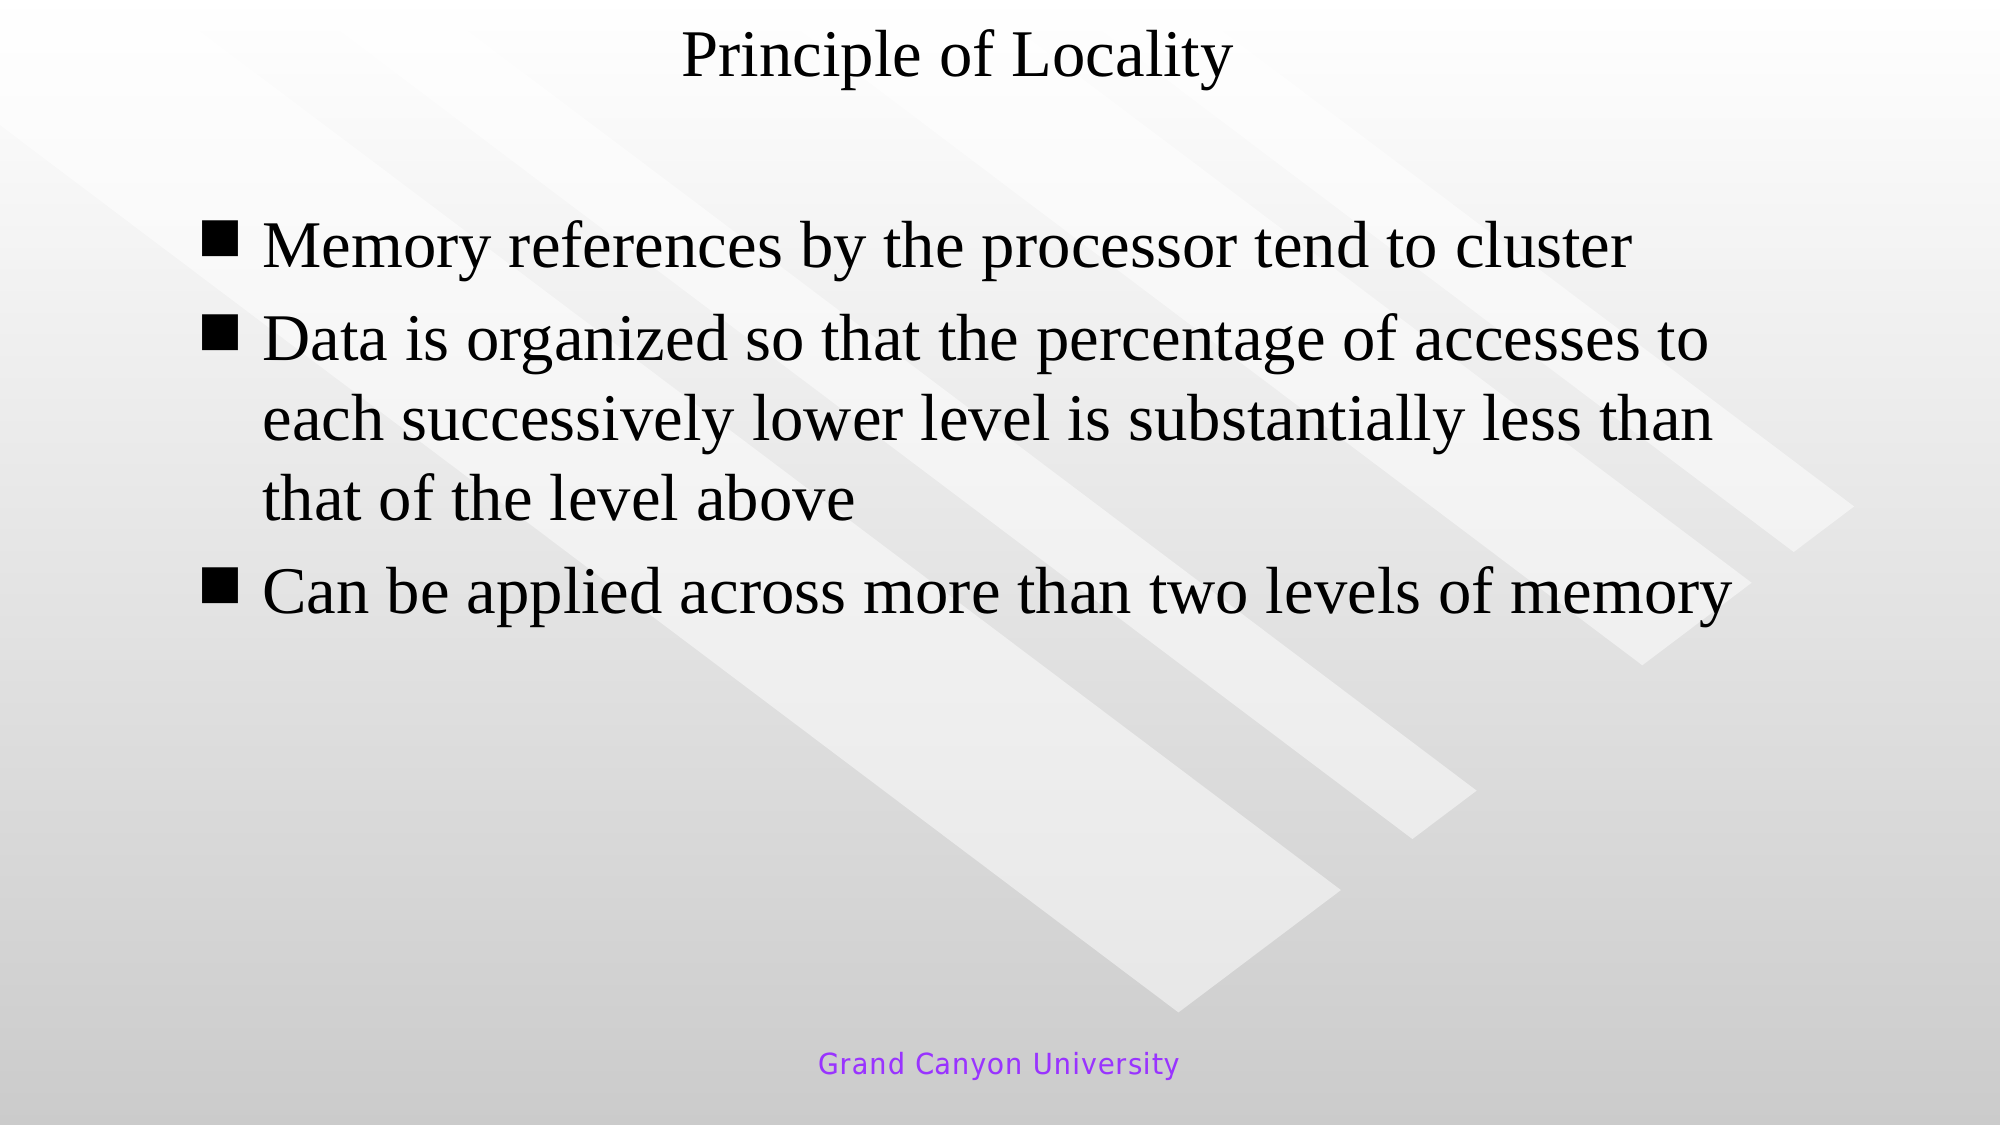

# Principle of Locality

Memory references by the processor tend to cluster
Data is organized so that the percentage of accesses to each successively lower level is substantially less than that of the level above
Can be applied across more than two levels of memory
Grand Canyon University